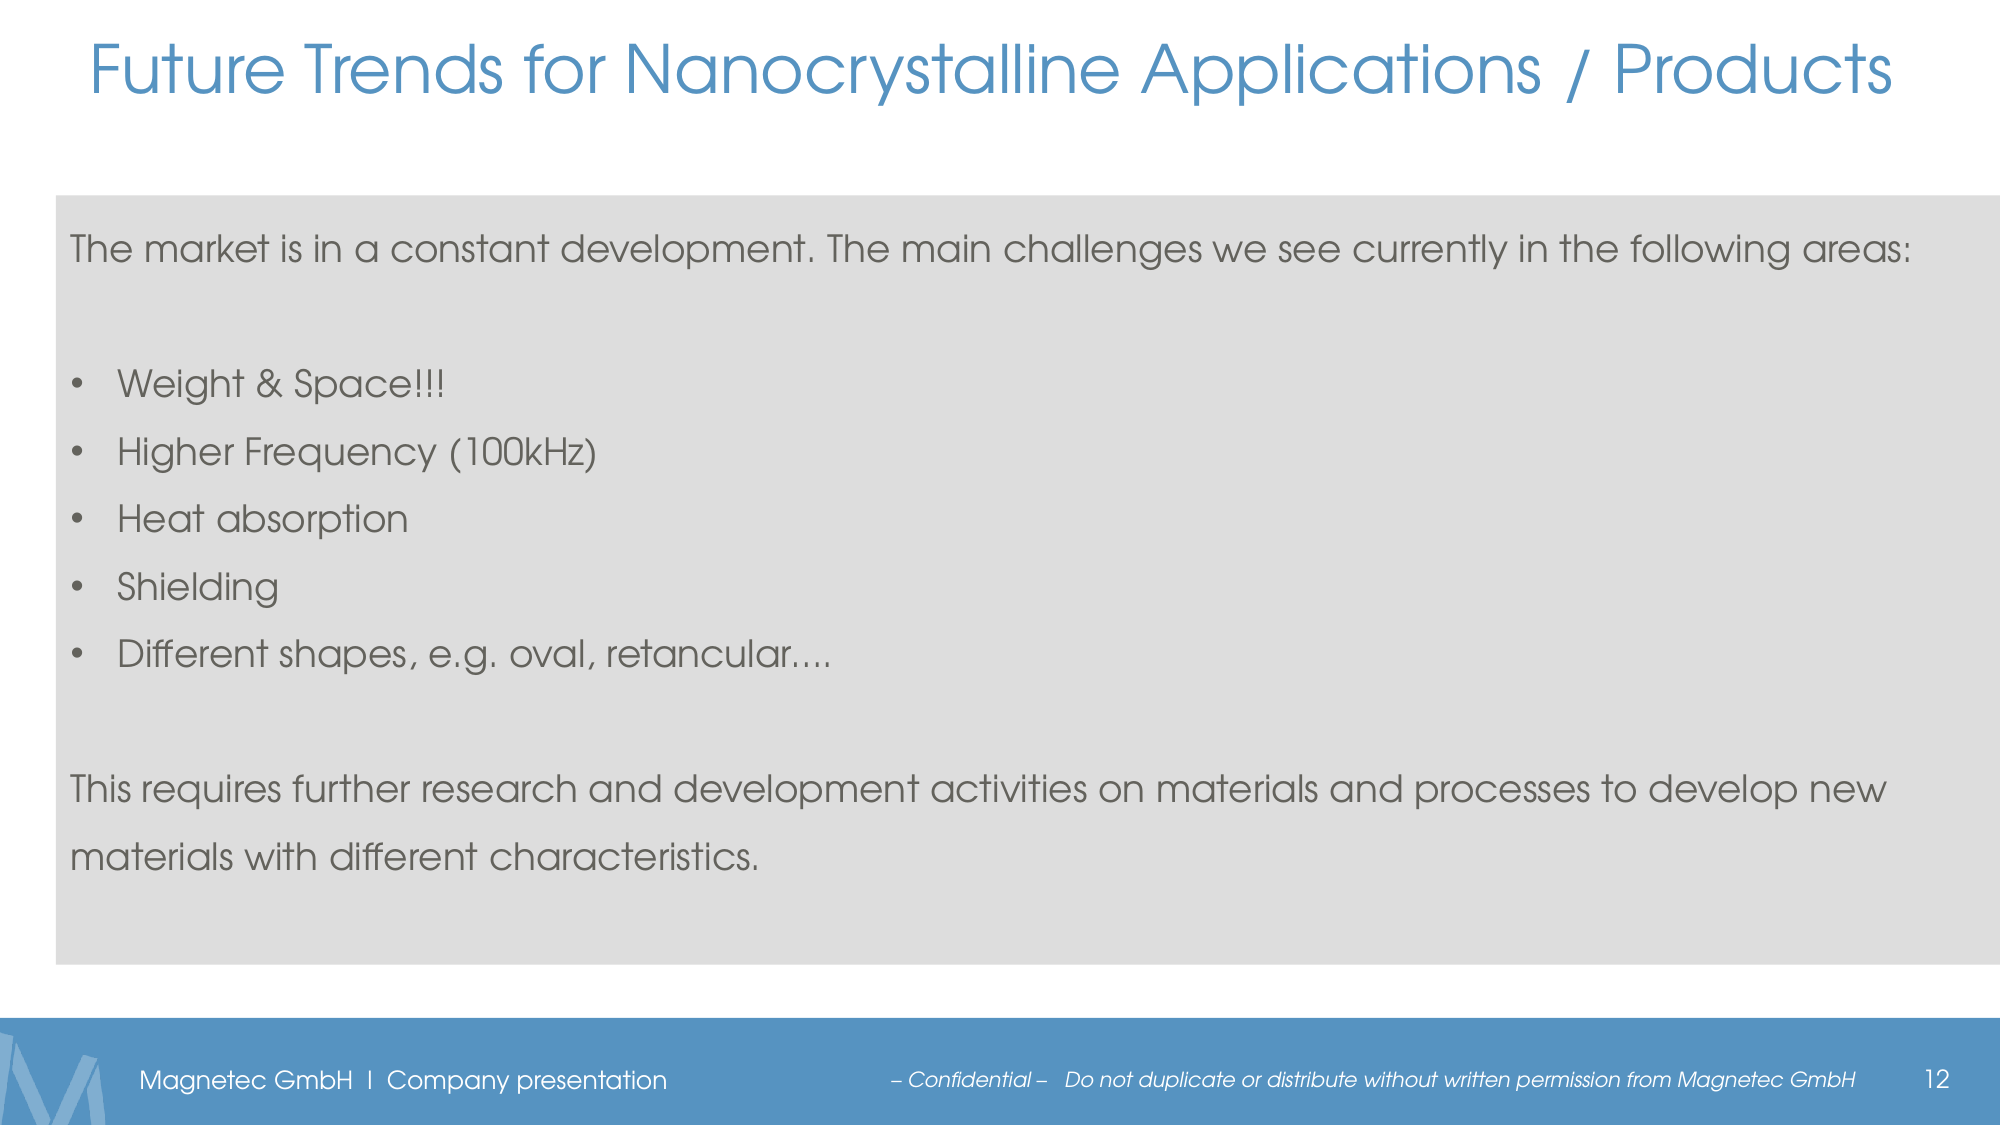

Future Trends for Nanocrystalline Applications / Products
The market is in a constant development. The main challenges we see currently in the following areas:

Weight & Space!!!
Higher Frequency (100kHz)
Heat absorption
Shielding
Different shapes, e.g. oval, retancular….

This requires further research and development activities on materials and processes to develop new materials with different characteristics.